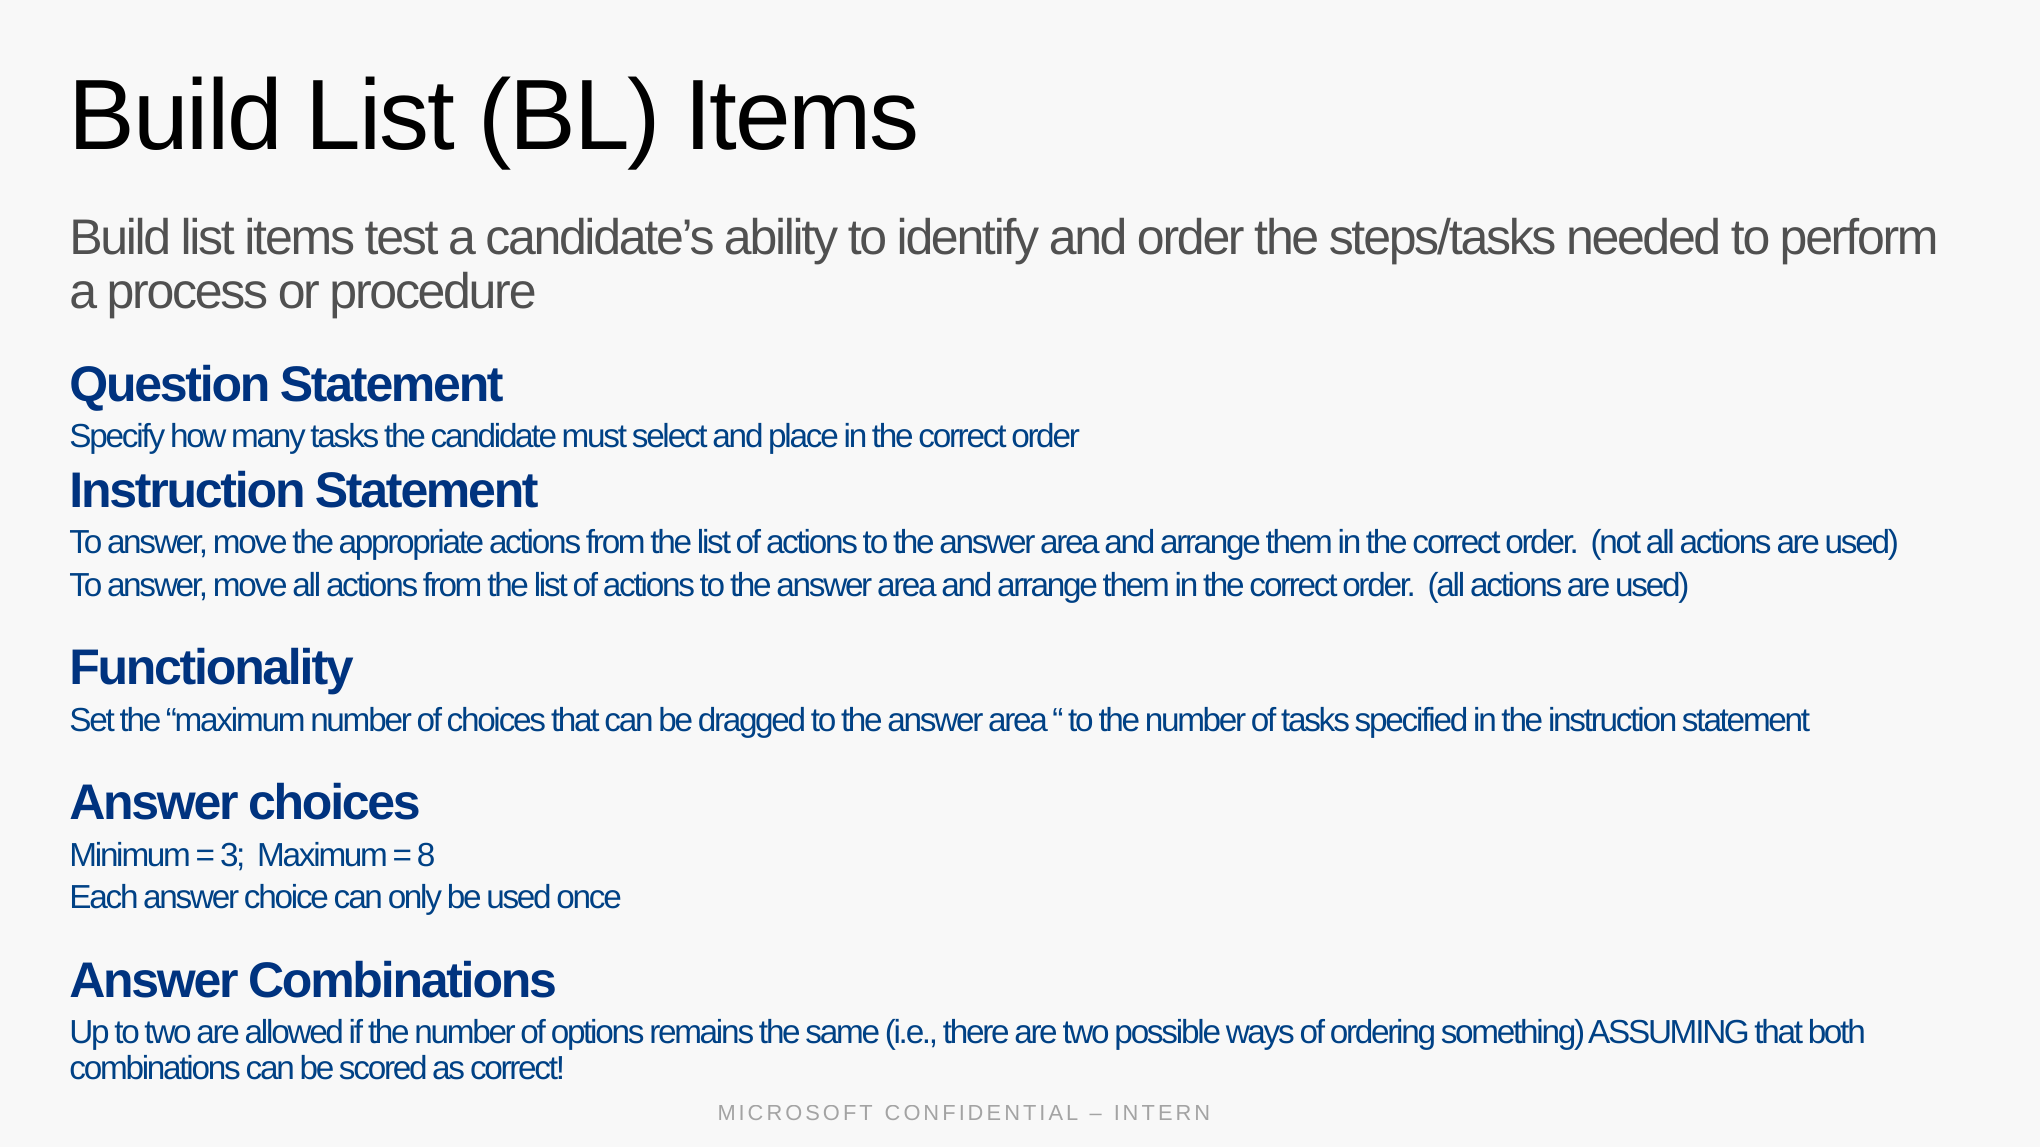

# Build List (BL) Items
Build list items test a candidate’s ability to identify and order the steps/tasks needed to perform a process or procedure

Question Statement
Specify how many tasks the candidate must select and place in the correct order
Instruction Statement
To answer, move the appropriate actions from the list of actions to the answer area and arrange them in the correct order.  (not all actions are used)
To answer, move all actions from the list of actions to the answer area and arrange them in the correct order.  (all actions are used)

Functionality
Set the “maximum number of choices that can be dragged to the answer area “ to the number of tasks specified in the instruction statement

Answer choices
Minimum = 3;  Maximum = 8
Each answer choice can only be used once

Answer Combinations
Up to two are allowed if the number of options remains the same (i.e., there are two possible ways of ordering something) ASSUMING that both combinations can be scored as correct!